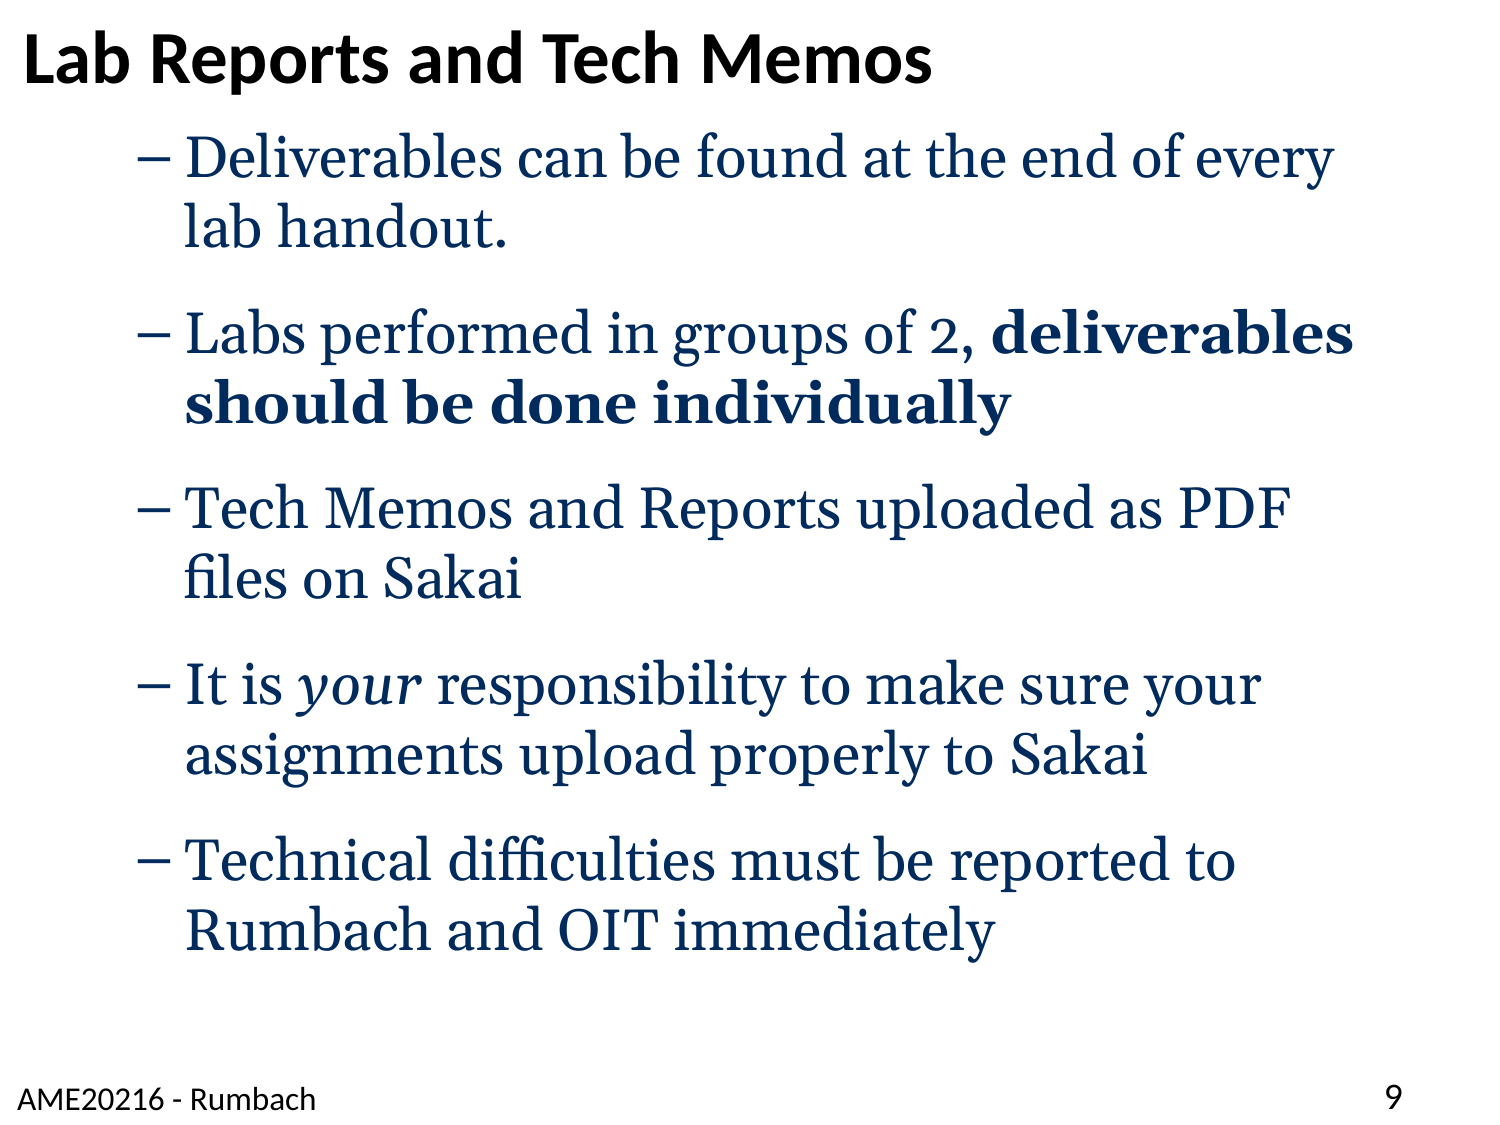

Lab Reports and Tech Memos
Deliverables can be found at the end of every lab handout.
Labs performed in groups of 2, deliverables should be done individually
Tech Memos and Reports uploaded as PDF files on Sakai
It is your responsibility to make sure your assignments upload properly to Sakai
Technical difficulties must be reported to Rumbach and OIT immediately